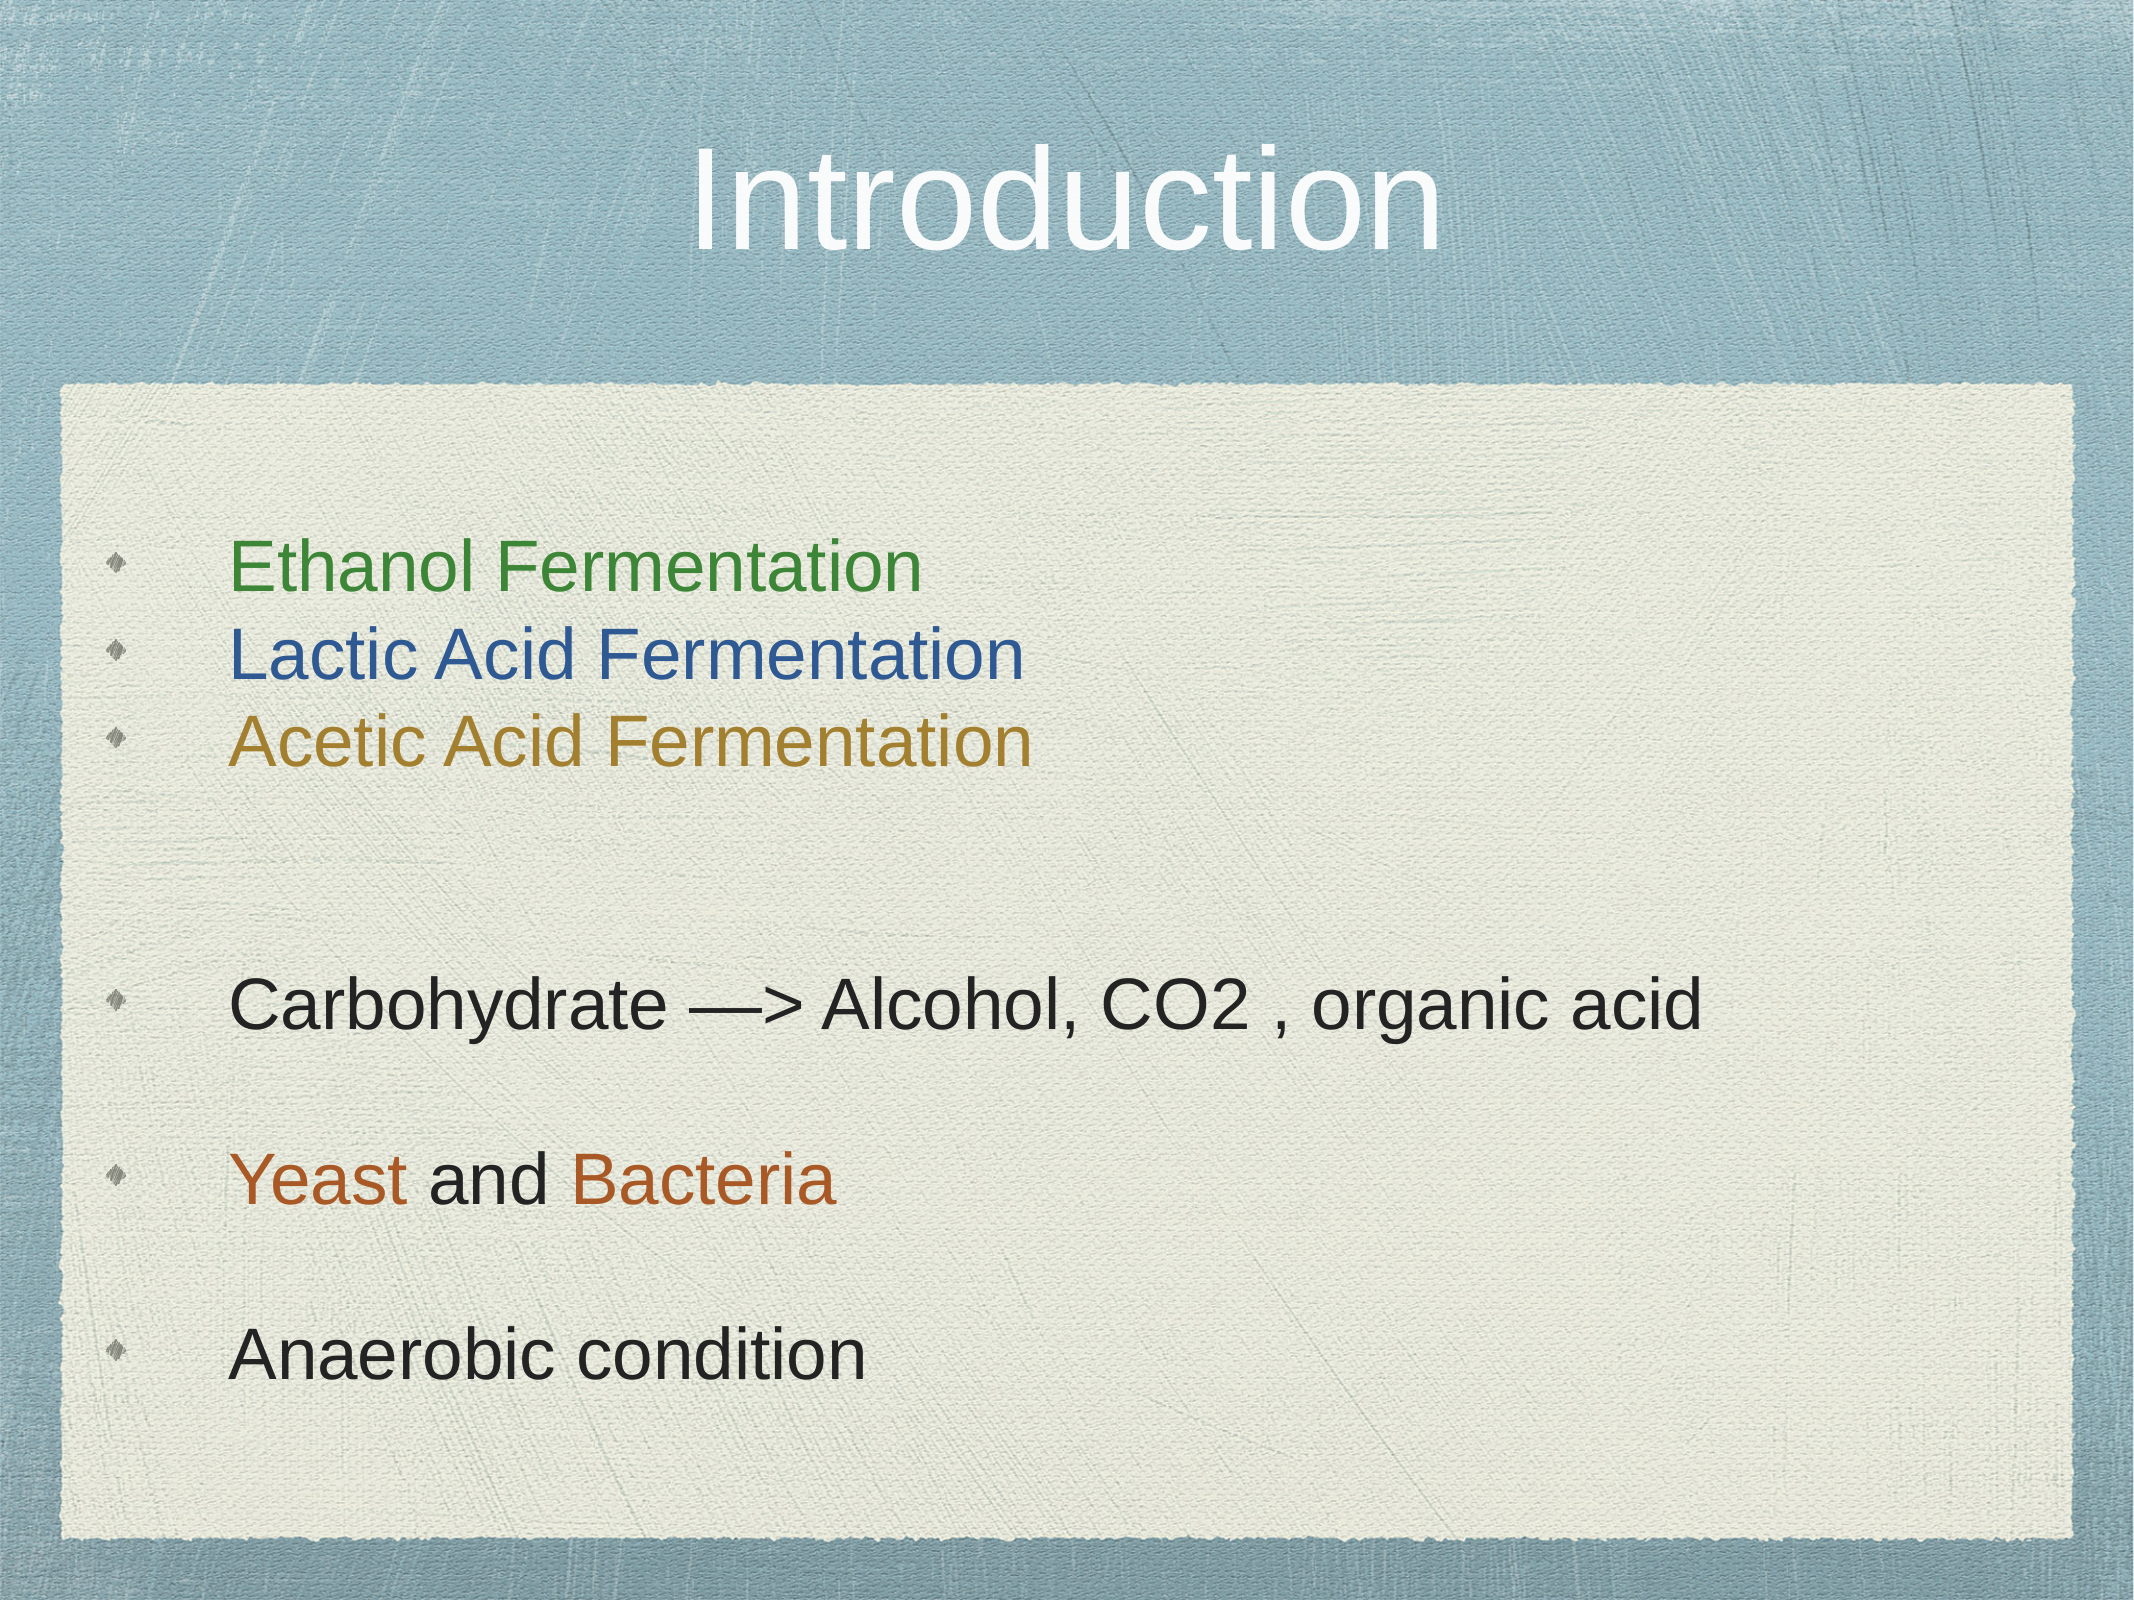

# Introduction

Ethanol Fermentation
Lactic Acid Fermentation
Acetic Acid Fermentation

Carbohydrate —> Alcohol, CO2 , organic acid

Yeast and Bacteria

Anaerobic condition